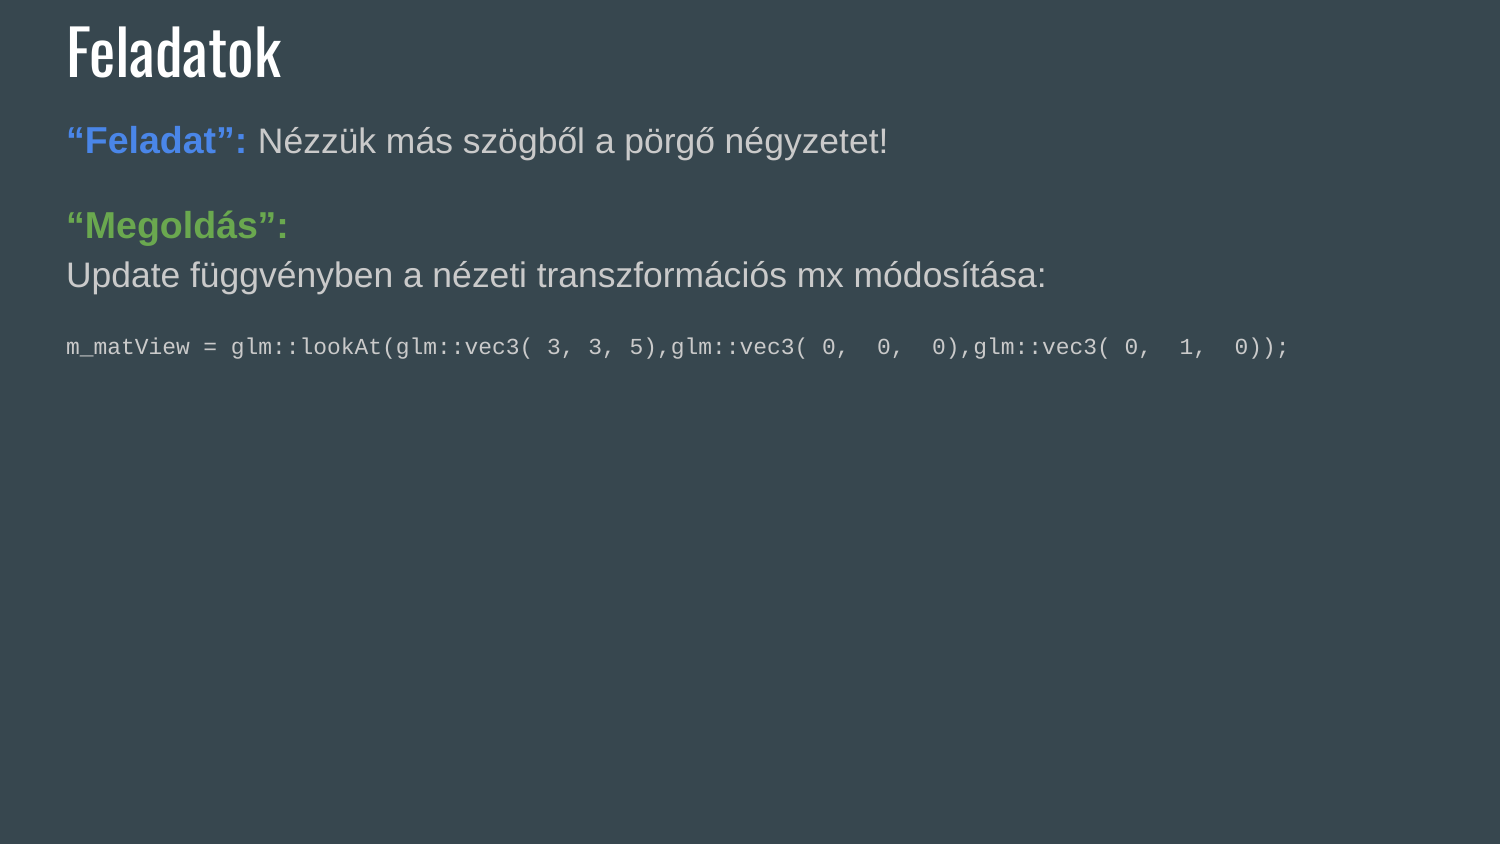

# Feladatok
“Feladat”: Nézzük más szögből a pörgő négyzetet!
“Megoldás”:
Update függvényben a nézeti transzformációs mx módosítása:
m_matView = glm::lookAt(glm::vec3( 3, 3, 5),glm::vec3( 0,  0,  0),glm::vec3( 0,  1,  0));

A”